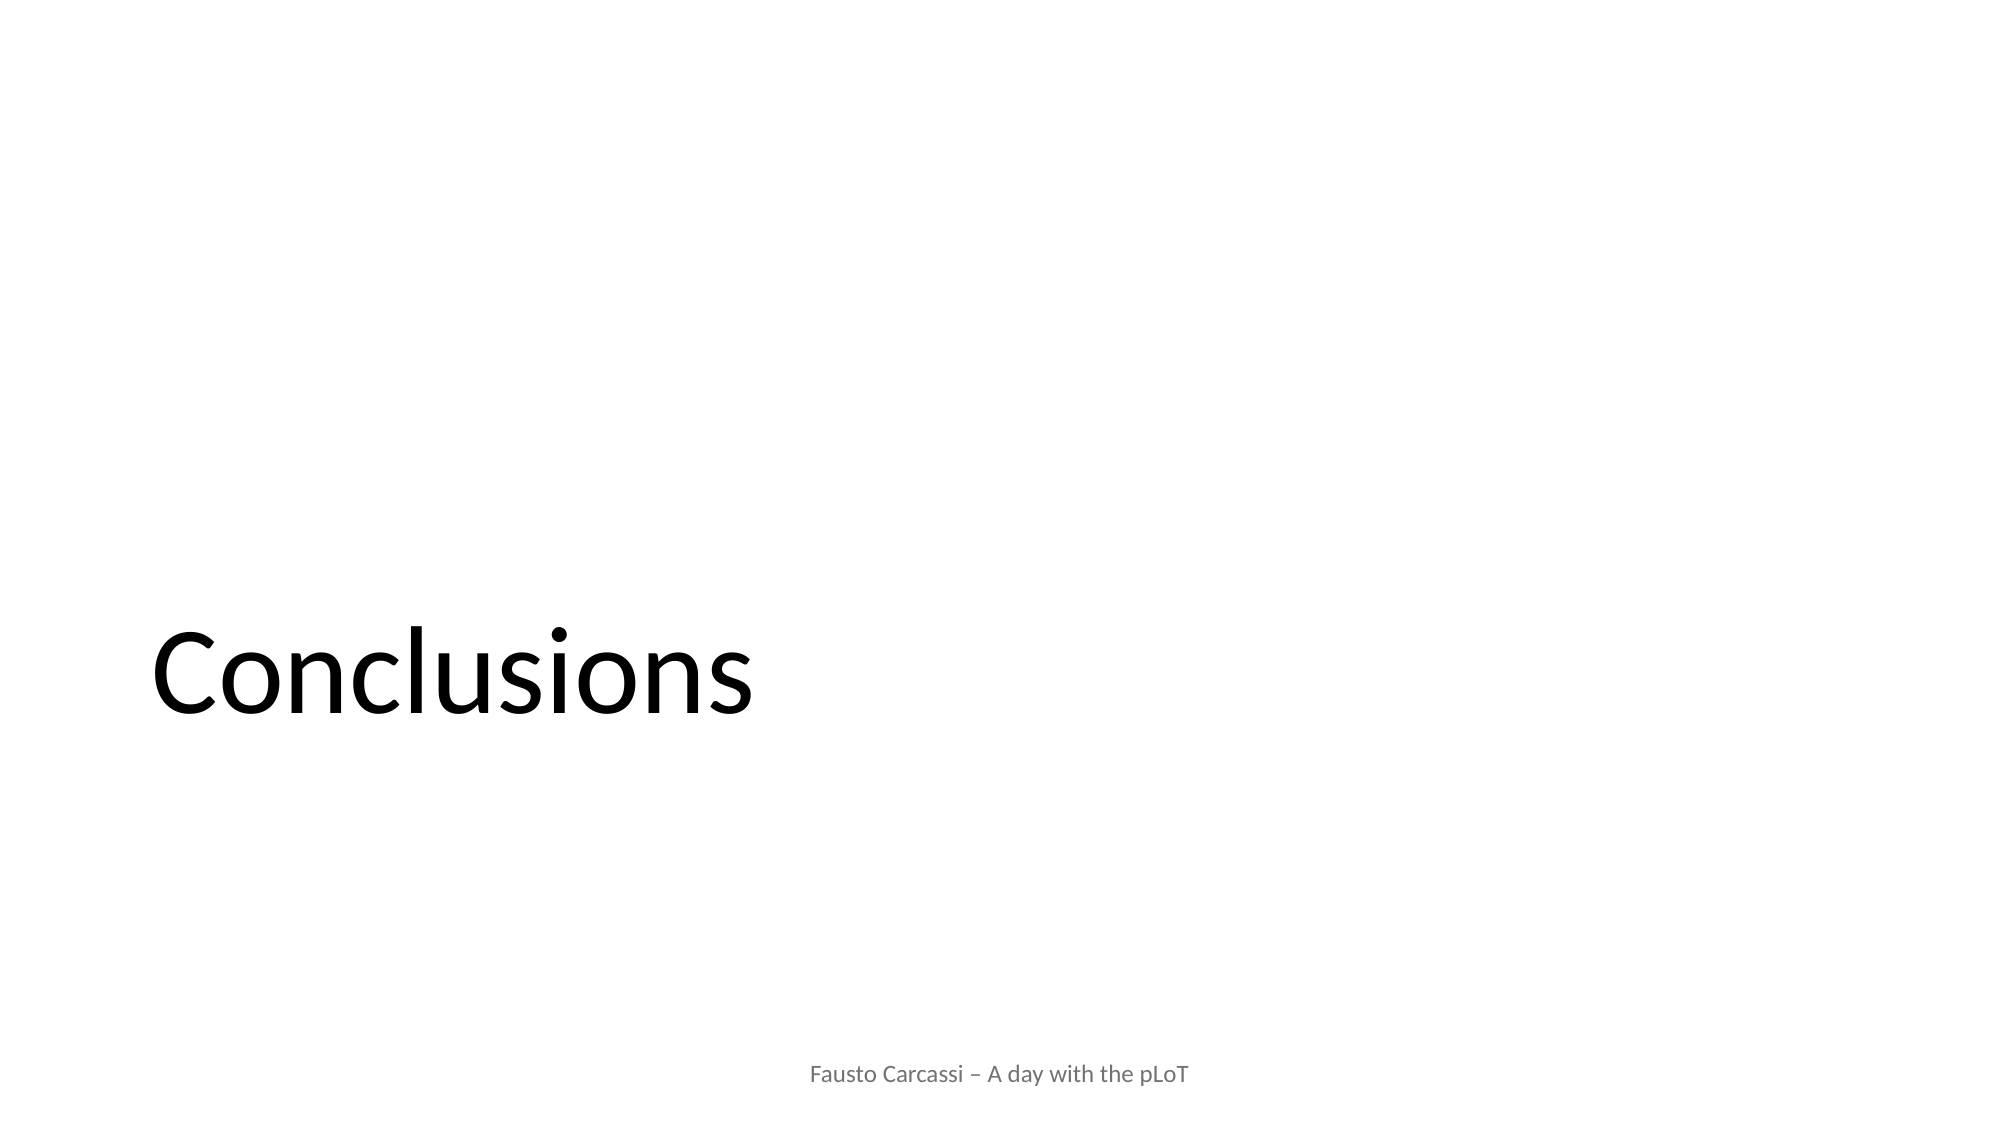

# Conclusions

Fausto Carcassi – A day with the pLoT